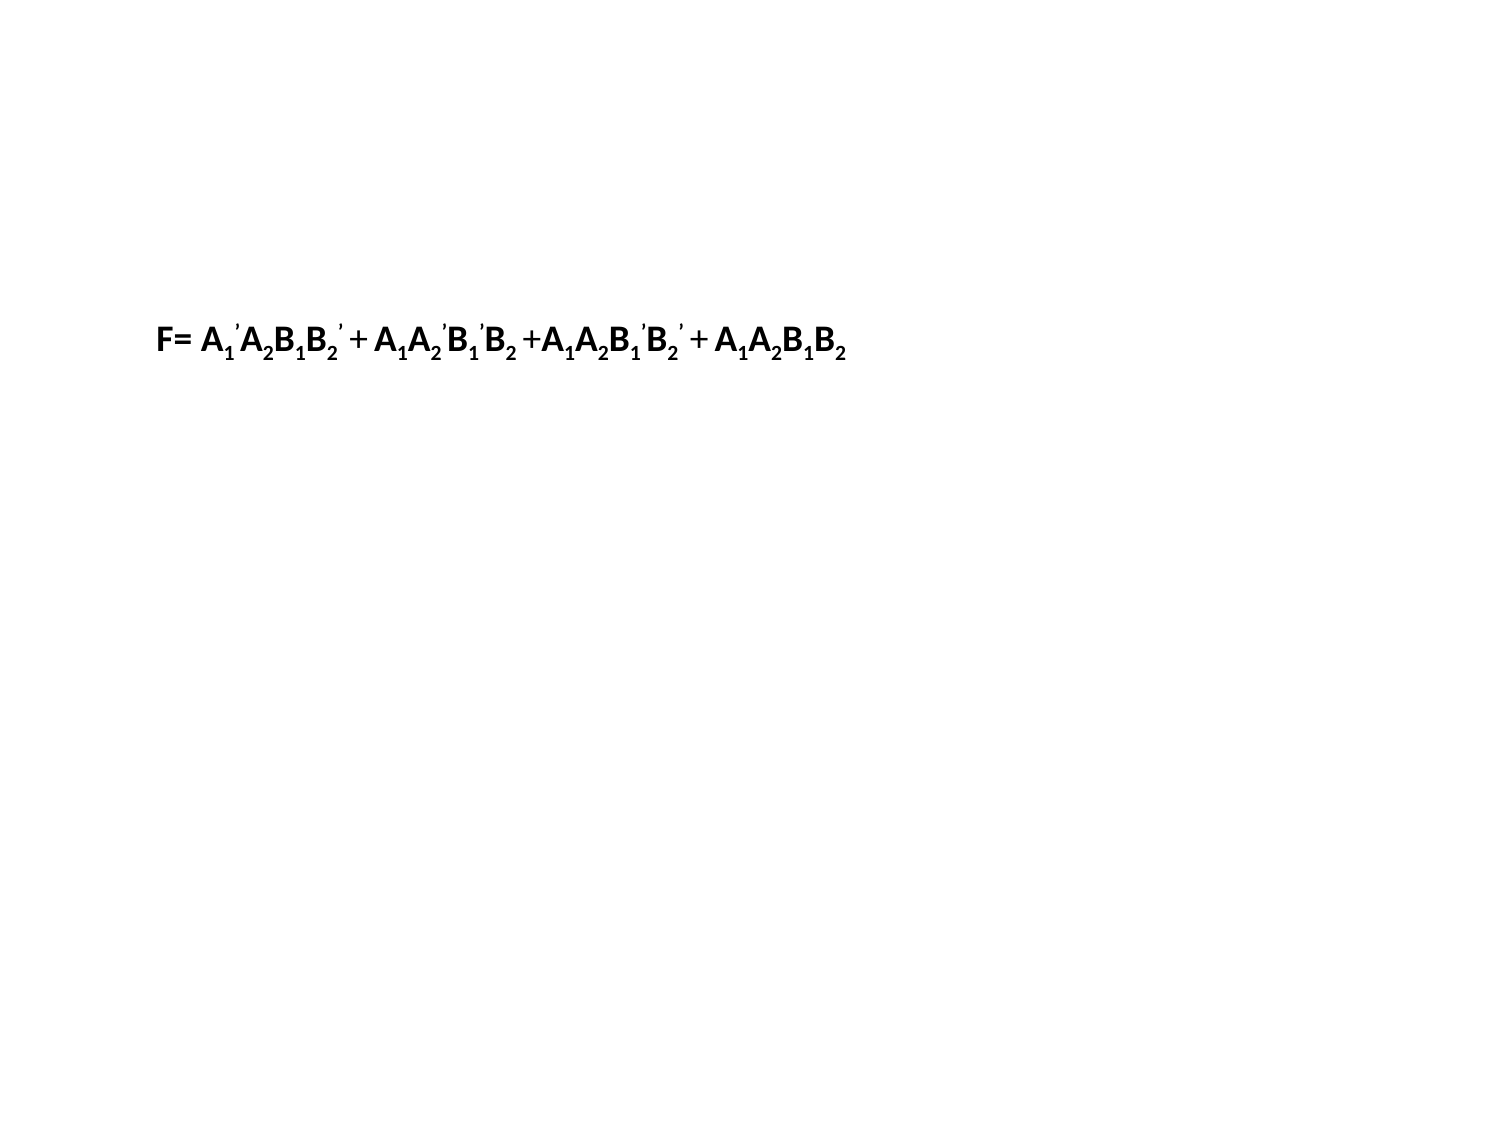

A1’ A2’ B1B2
F= A1’A2B1B2’ + A1A2’B1’B2 +A1A2B1’B2’ + A1A2B1B2